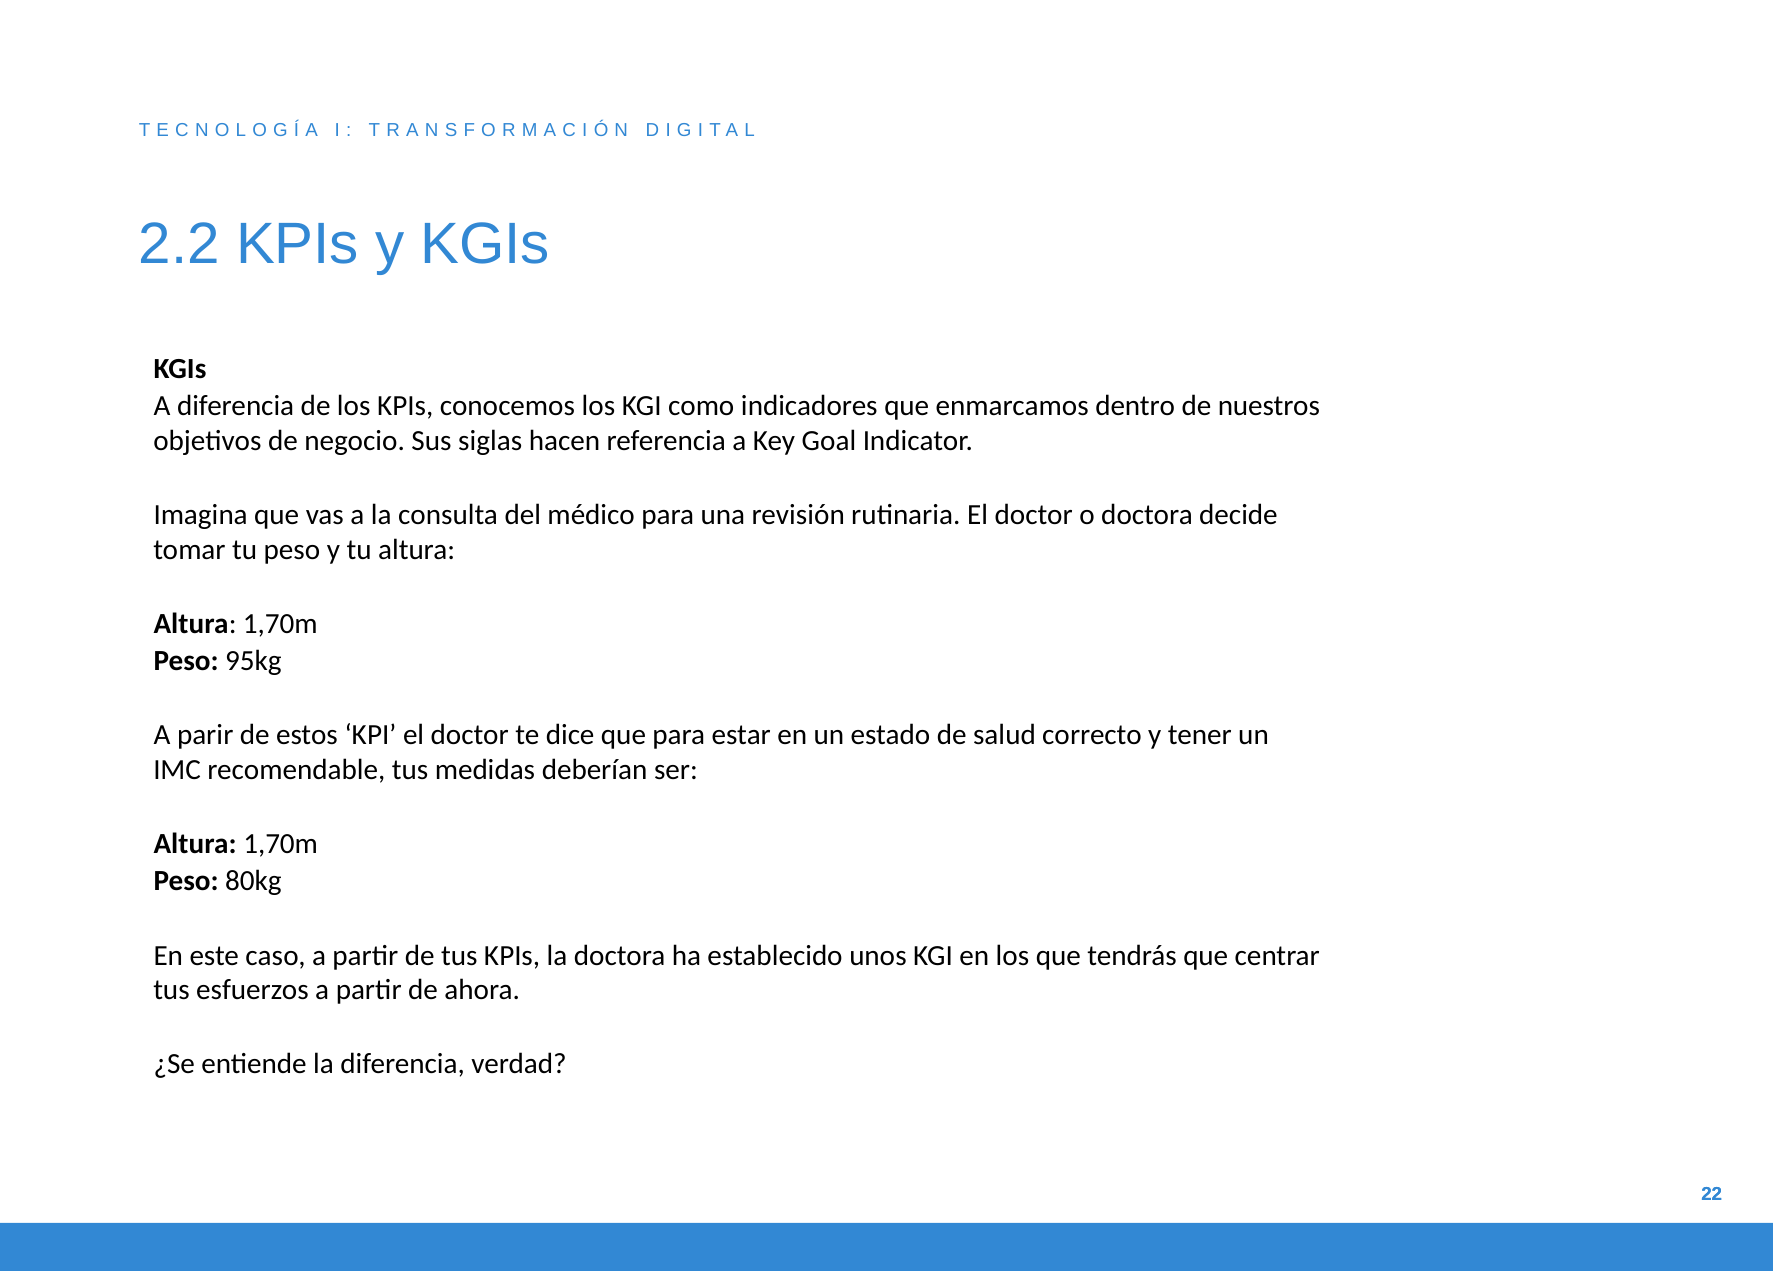

TECNOLOGÍA I: TRANSFORMACIÓN DIGITAL

# 2.2 KPIs y KGIs
KGIs
A diferencia de los KPIs, conocemos los KGI como indicadores que enmarcamos dentro de nuestros objetivos de negocio. Sus siglas hacen referencia a Key Goal Indicator.

Imagina que vas a la consulta del médico para una revisión rutinaria. El doctor o doctora decide tomar tu peso y tu altura:

Altura: 1,70m
Peso: 95kg

A parir de estos ‘KPI’ el doctor te dice que para estar en un estado de salud correcto y tener un IMC recomendable, tus medidas deberían ser:

Altura: 1,70m
Peso: 80kg

En este caso, a partir de tus KPIs, la doctora ha establecido unos KGI en los que tendrás que centrar tus esfuerzos a partir de ahora.

¿Se entiende la diferencia, verdad?

22